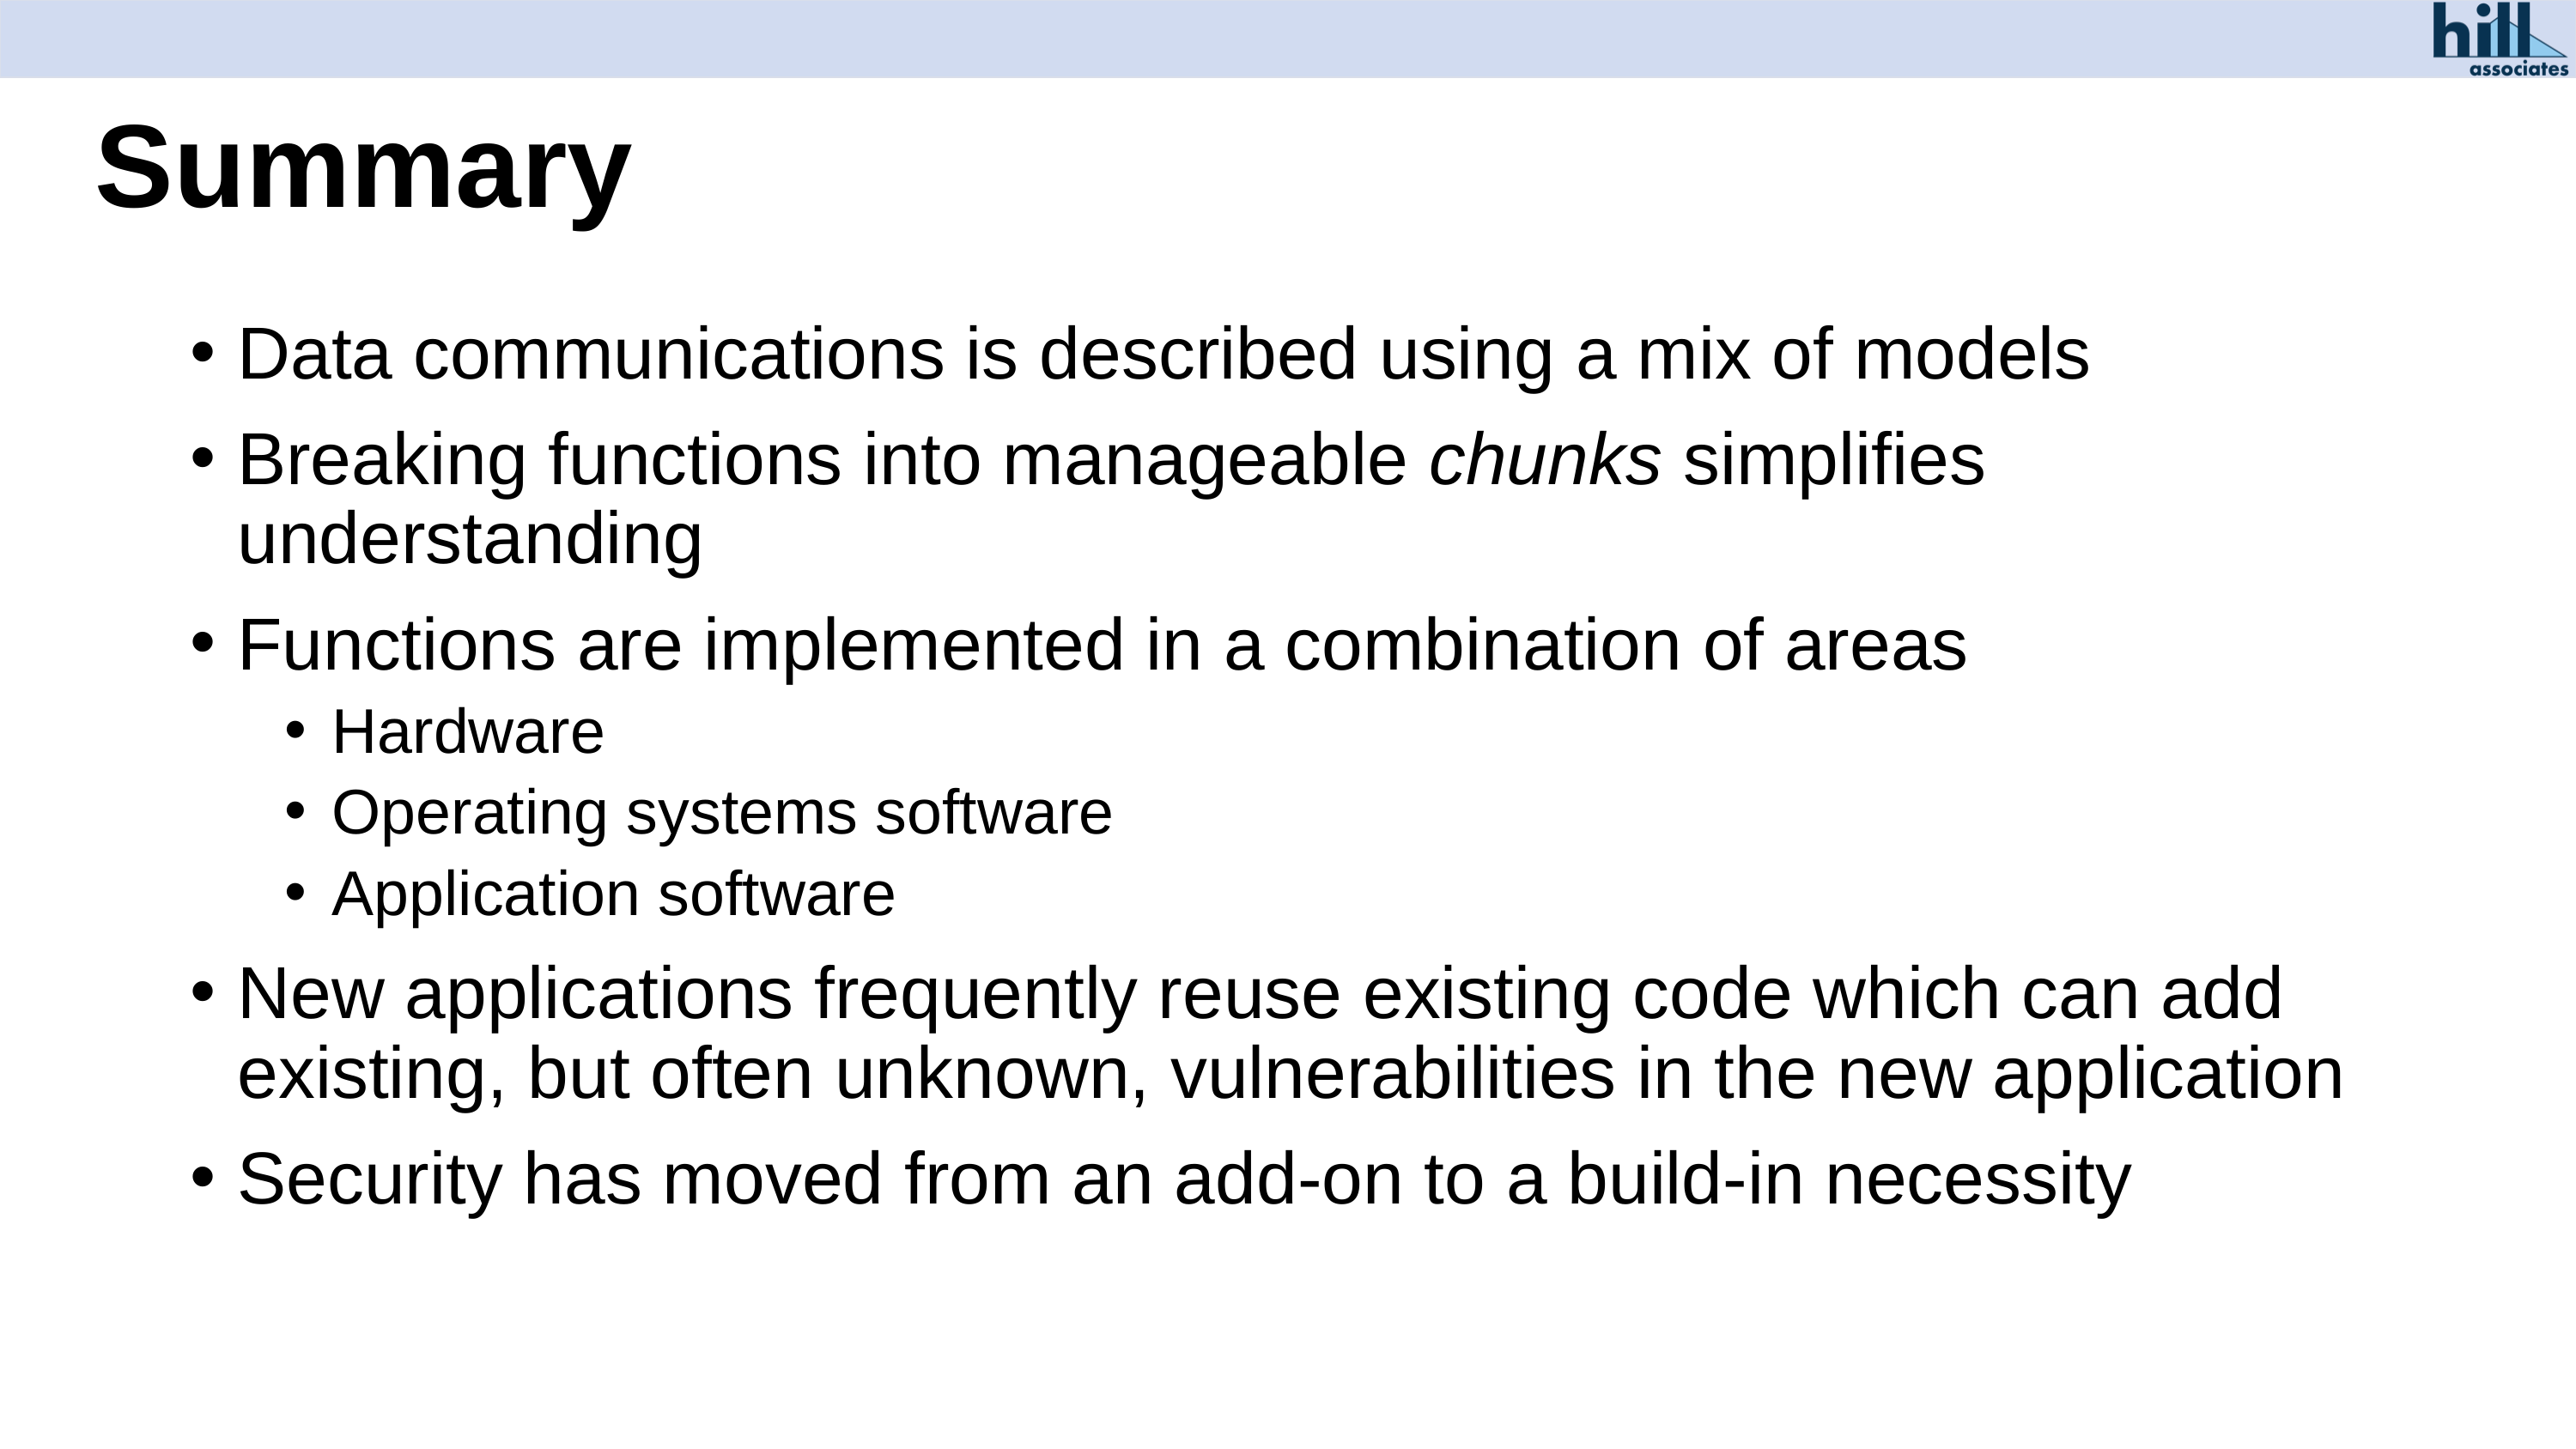

# Summary
Data communications is described using a mix of models
Breaking functions into manageable chunks simplifies understanding
Functions are implemented in a combination of areas
Hardware
Operating systems software
Application software
New applications frequently reuse existing code which can add existing, but often unknown, vulnerabilities in the new application
Security has moved from an add-on to a build-in necessity